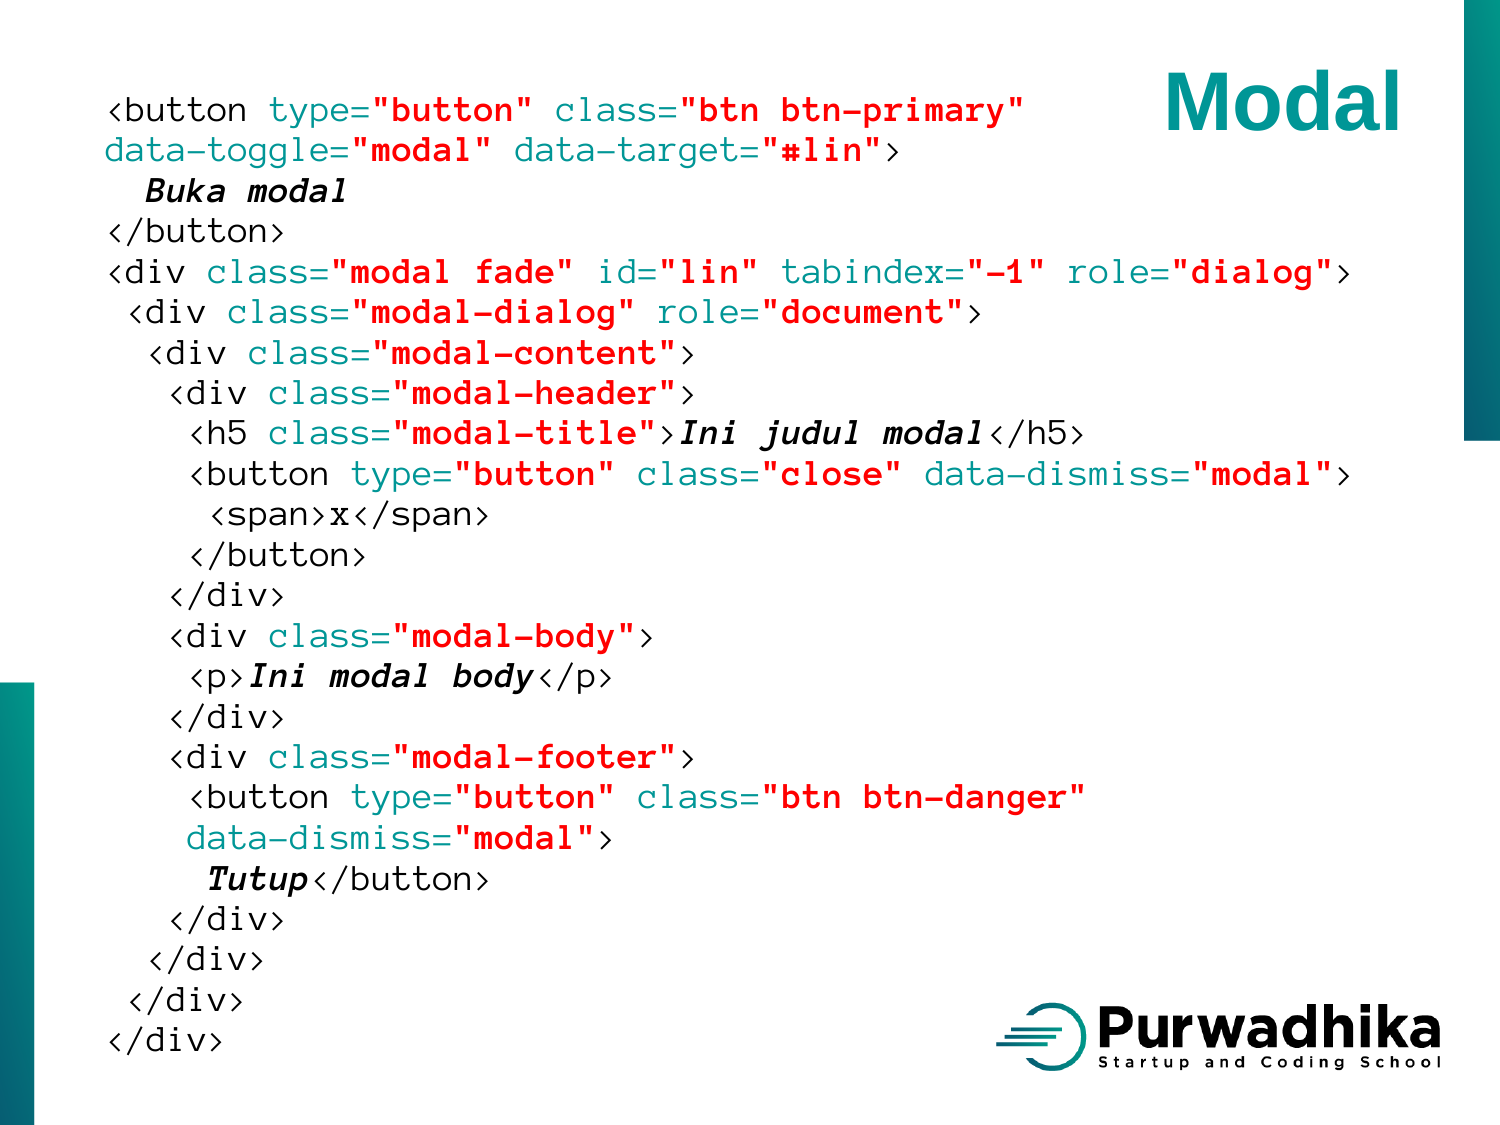

Modal
<button type="button" class="btn btn-primary"
data-toggle="modal" data-target="#lin">
  Buka modal
</button>
<div class="modal fade" id="lin" tabindex="-1" role="dialog">
 <div class="modal-dialog" role="document">
  <div class="modal-content">
   <div class="modal-header">
    <h5 class="modal-title">Ini judul modal</h5>
    <button type="button" class="close" data-dismiss="modal">
     <span>x</span>
    </button>
   </div>
   <div class="modal-body">
    <p>Ini modal body</p>
   </div>
   <div class="modal-footer">
    <button type="button" class="btn btn-danger"
    data-dismiss="modal">
     Tutup</button>
   </div>
  </div>
 </div>
</div>